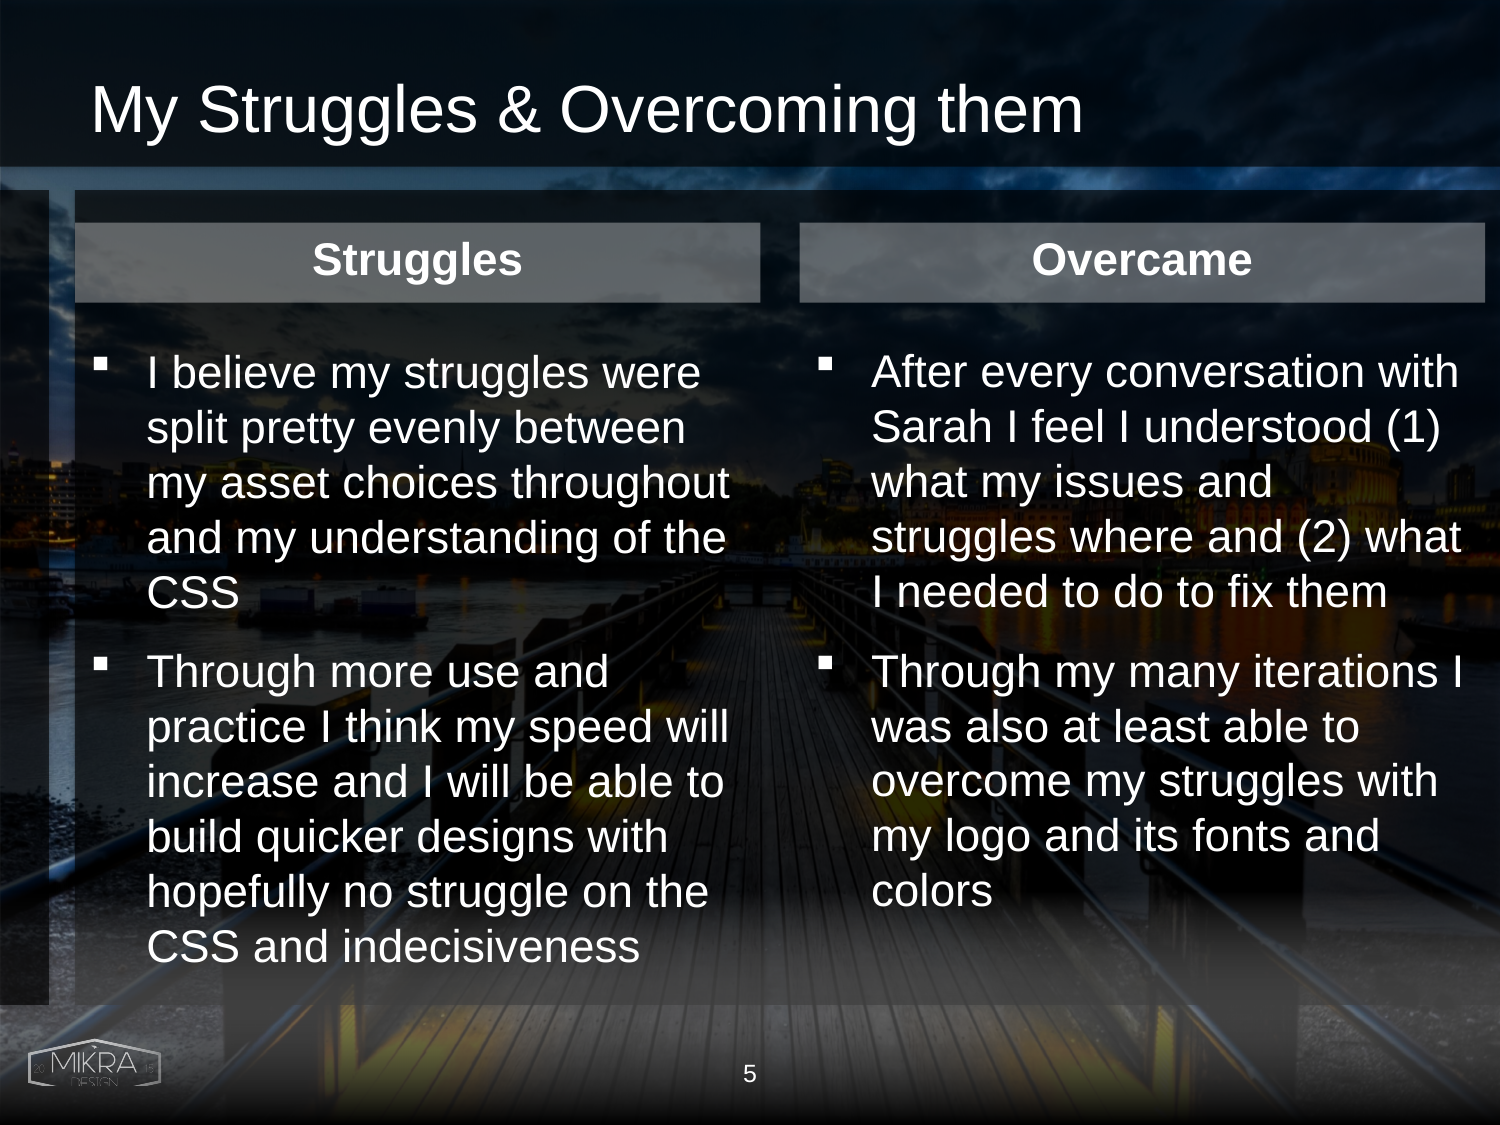

# My Struggles & Overcoming them
Struggles
Overcame
I believe my struggles were split pretty evenly between my asset choices throughout and my understanding of the CSS
Through more use and practice I think my speed will increase and I will be able to build quicker designs with hopefully no struggle on the CSS and indecisiveness
After every conversation with Sarah I feel I understood (1) what my issues and struggles where and (2) what I needed to do to fix them
Through my many iterations I was also at least able to overcome my struggles with my logo and its fonts and colors
5